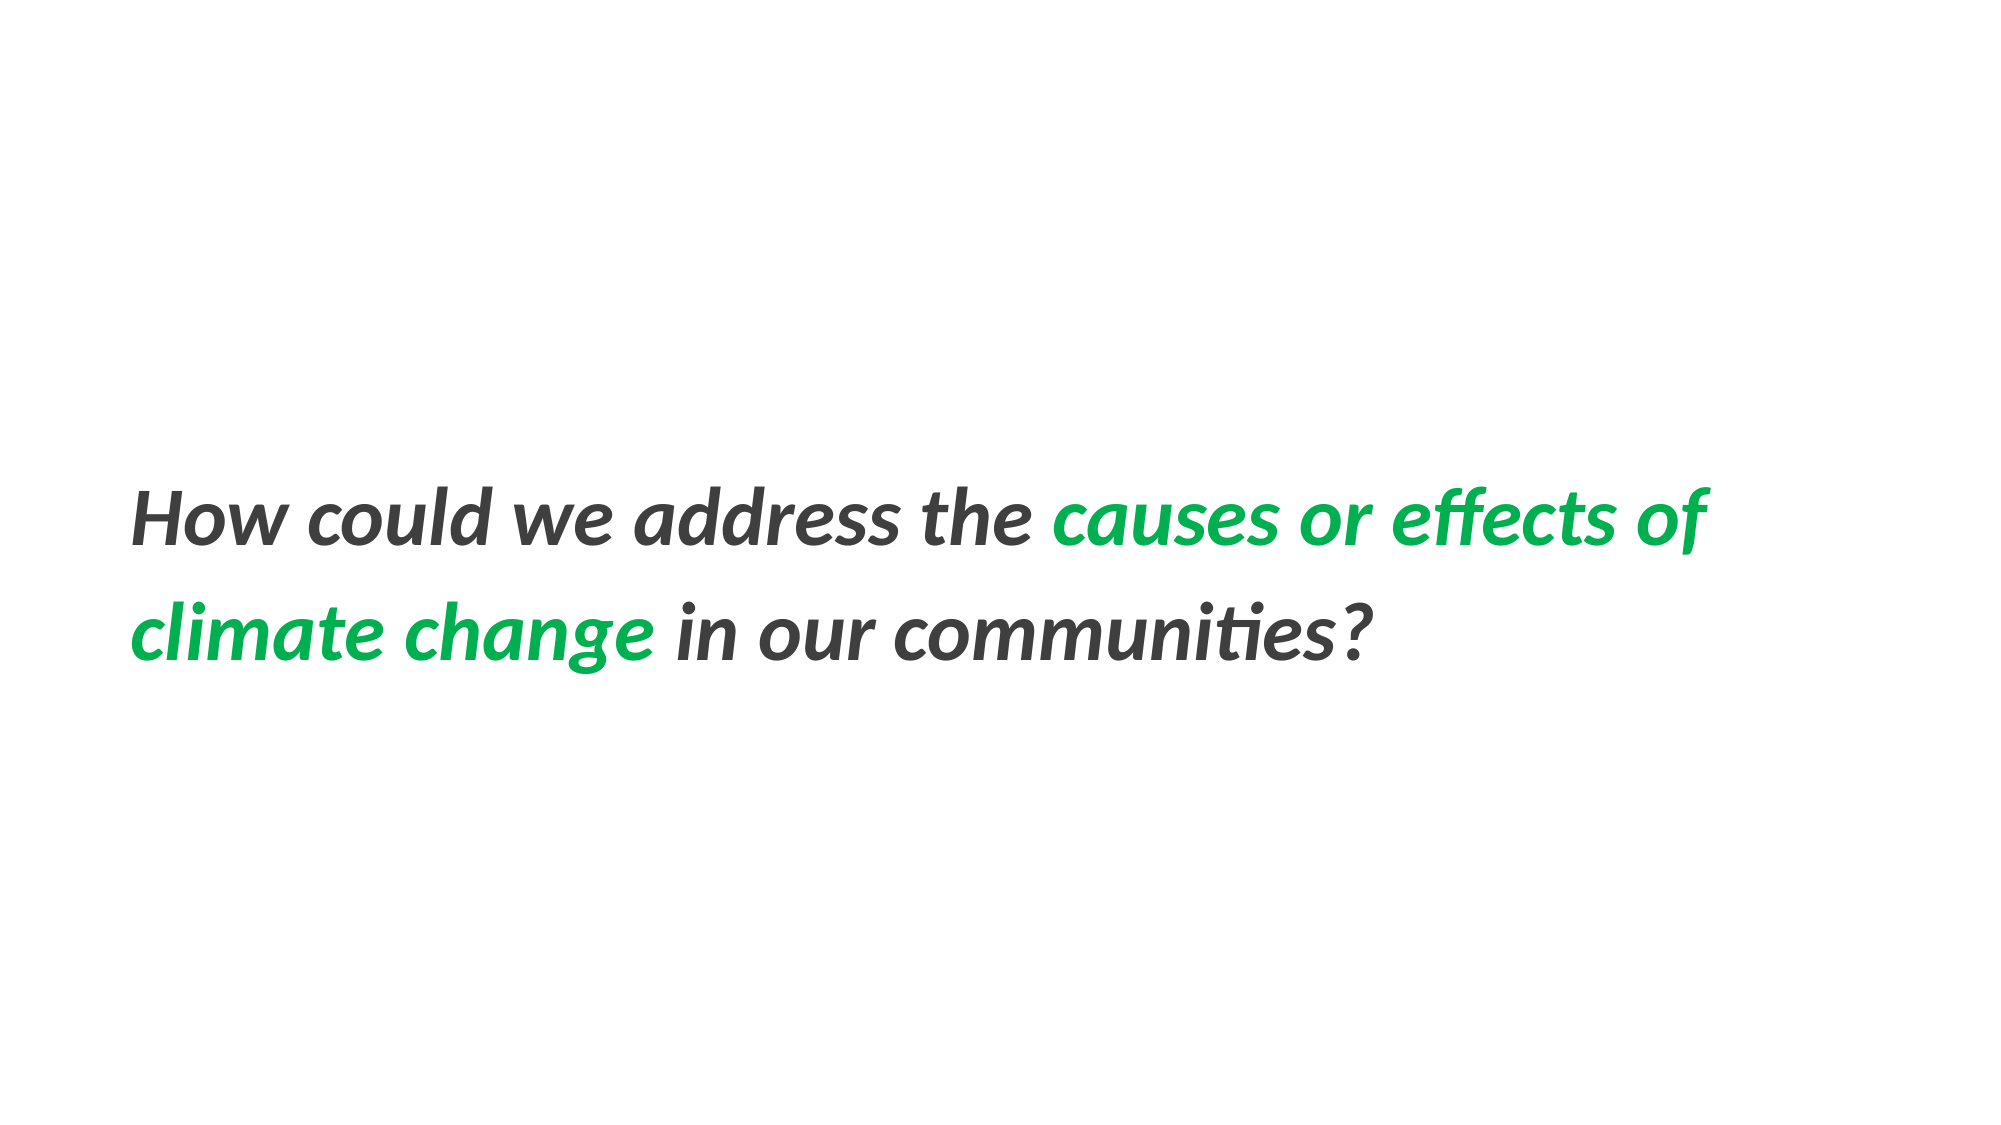

How could we address the causes or effects of climate change in our communities?